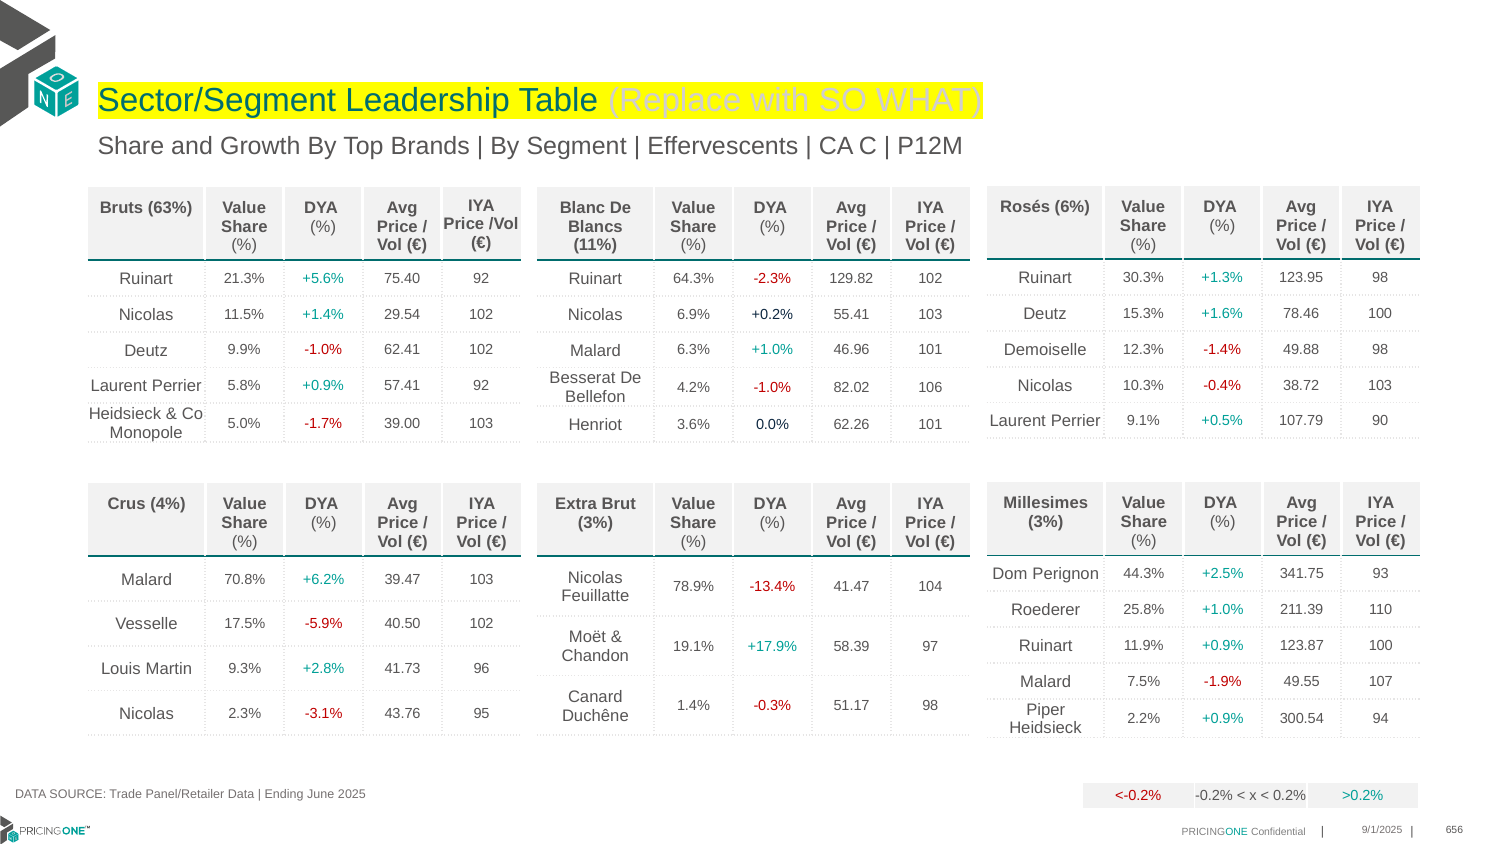

# Sector/Segment Leadership Table (Replace with SO WHAT)
Share and Growth By Top Brands | By Segment | Effervescents | CA C | P12M
| Rosés (6%) | Value Share (%) | DYA (%) | Avg Price /Vol (€) | IYA Price /Vol (€) |
| --- | --- | --- | --- | --- |
| Ruinart | 30.3% | +1.3% | 123.95 | 98 |
| Deutz | 15.3% | +1.6% | 78.46 | 100 |
| Demoiselle | 12.3% | -1.4% | 49.88 | 98 |
| Nicolas | 10.3% | -0.4% | 38.72 | 103 |
| Laurent Perrier | 9.1% | +0.5% | 107.79 | 90 |
| Bruts (63%) | Value Share (%) | DYA (%) | Avg Price /Vol (€) | IYA Price /Vol (€) |
| --- | --- | --- | --- | --- |
| Ruinart | 21.3% | +5.6% | 75.40 | 92 |
| Nicolas | 11.5% | +1.4% | 29.54 | 102 |
| Deutz | 9.9% | -1.0% | 62.41 | 102 |
| Laurent Perrier | 5.8% | +0.9% | 57.41 | 92 |
| Heidsieck & Co Monopole | 5.0% | -1.7% | 39.00 | 103 |
| Blanc De Blancs (11%) | Value Share (%) | DYA (%) | Avg Price /Vol (€) | IYA Price /Vol (€) |
| --- | --- | --- | --- | --- |
| Ruinart | 64.3% | -2.3% | 129.82 | 102 |
| Nicolas | 6.9% | +0.2% | 55.41 | 103 |
| Malard | 6.3% | +1.0% | 46.96 | 101 |
| Besserat De Bellefon | 4.2% | -1.0% | 82.02 | 106 |
| Henriot | 3.6% | 0.0% | 62.26 | 101 |
| Millesimes (3%) | Value Share (%) | DYA (%) | Avg Price /Vol (€) | IYA Price /Vol (€) |
| --- | --- | --- | --- | --- |
| Dom Perignon | 44.3% | +2.5% | 341.75 | 93 |
| Roederer | 25.8% | +1.0% | 211.39 | 110 |
| Ruinart | 11.9% | +0.9% | 123.87 | 100 |
| Malard | 7.5% | -1.9% | 49.55 | 107 |
| Piper Heidsieck | 2.2% | +0.9% | 300.54 | 94 |
| Crus (4%) | Value Share (%) | DYA (%) | Avg Price /Vol (€) | IYA Price /Vol (€) |
| --- | --- | --- | --- | --- |
| Malard | 70.8% | +6.2% | 39.47 | 103 |
| Vesselle | 17.5% | -5.9% | 40.50 | 102 |
| Louis Martin | 9.3% | +2.8% | 41.73 | 96 |
| Nicolas | 2.3% | -3.1% | 43.76 | 95 |
| Extra Brut (3%) | Value Share (%) | DYA (%) | Avg Price /Vol (€) | IYA Price /Vol (€) |
| --- | --- | --- | --- | --- |
| Nicolas Feuillatte | 78.9% | -13.4% | 41.47 | 104 |
| Moët & Chandon | 19.1% | +17.9% | 58.39 | 97 |
| Canard Duchêne | 1.4% | -0.3% | 51.17 | 98 |
DATA SOURCE: Trade Panel/Retailer Data | Ending June 2025
| <-0.2% | -0.2% < x < 0.2% | >0.2% |
| --- | --- | --- |

9/1/2025
656